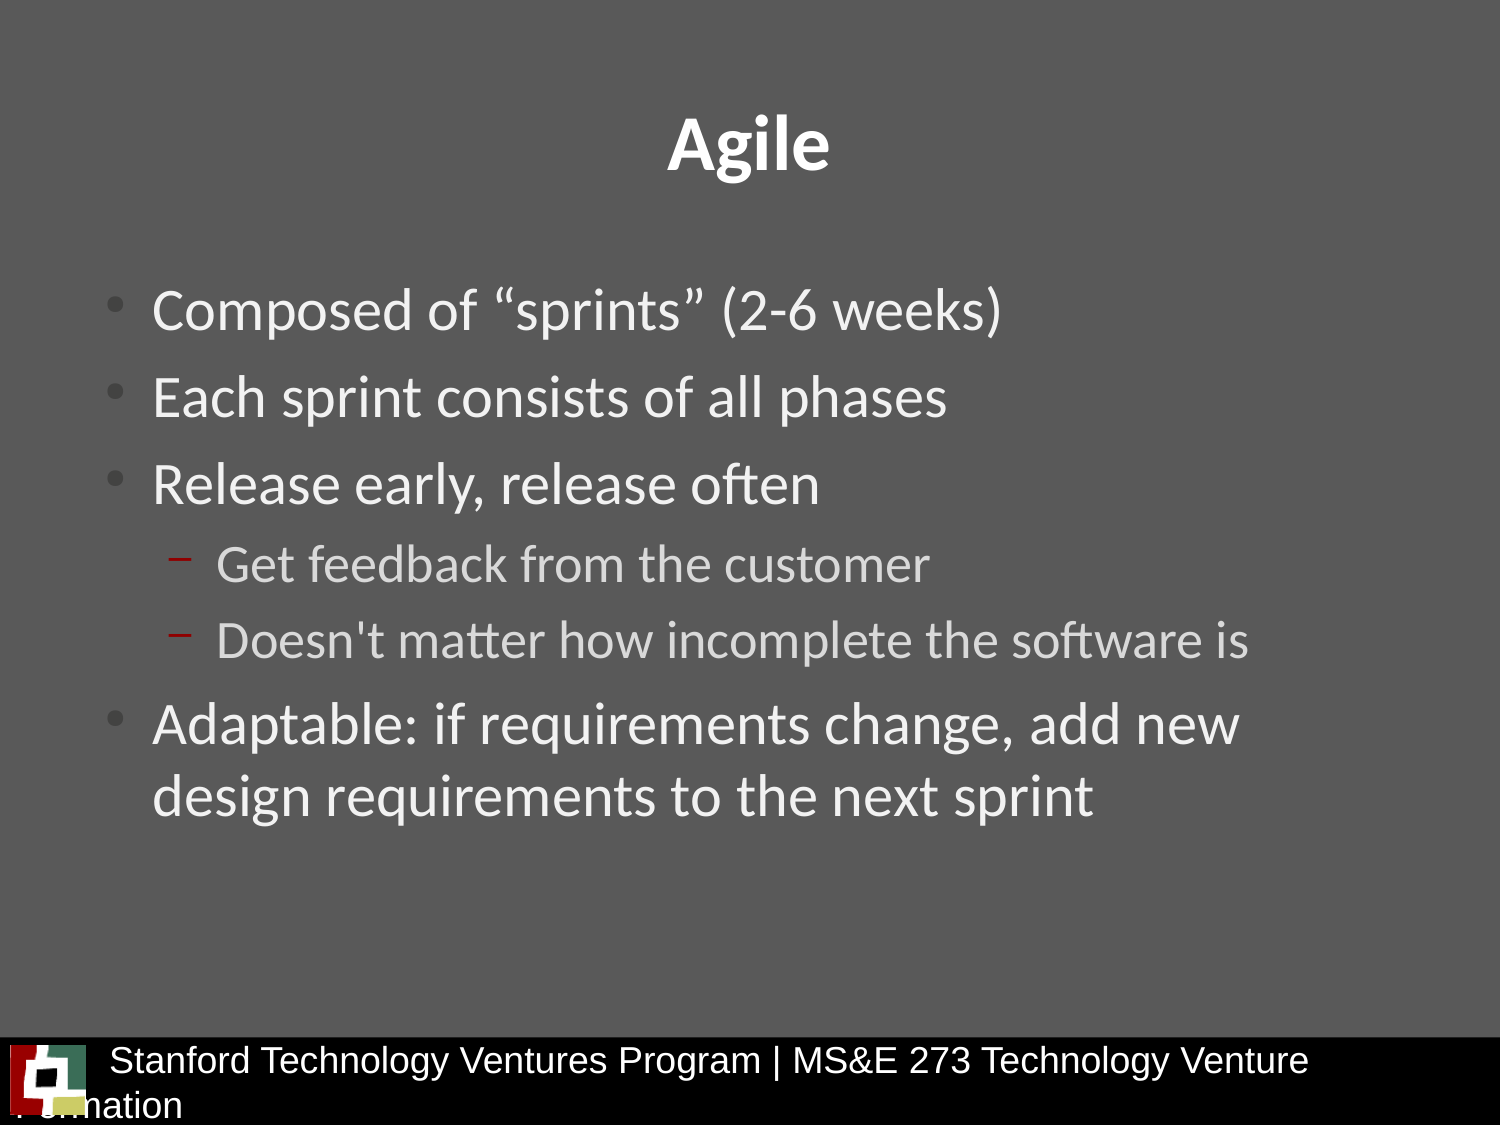

Agile
Composed of “sprints” (2-6 weeks)
Each sprint consists of all phases
Release early, release often
Get feedback from the customer
Doesn't matter how incomplete the software is
Adaptable: if requirements change, add new design requirements to the next sprint